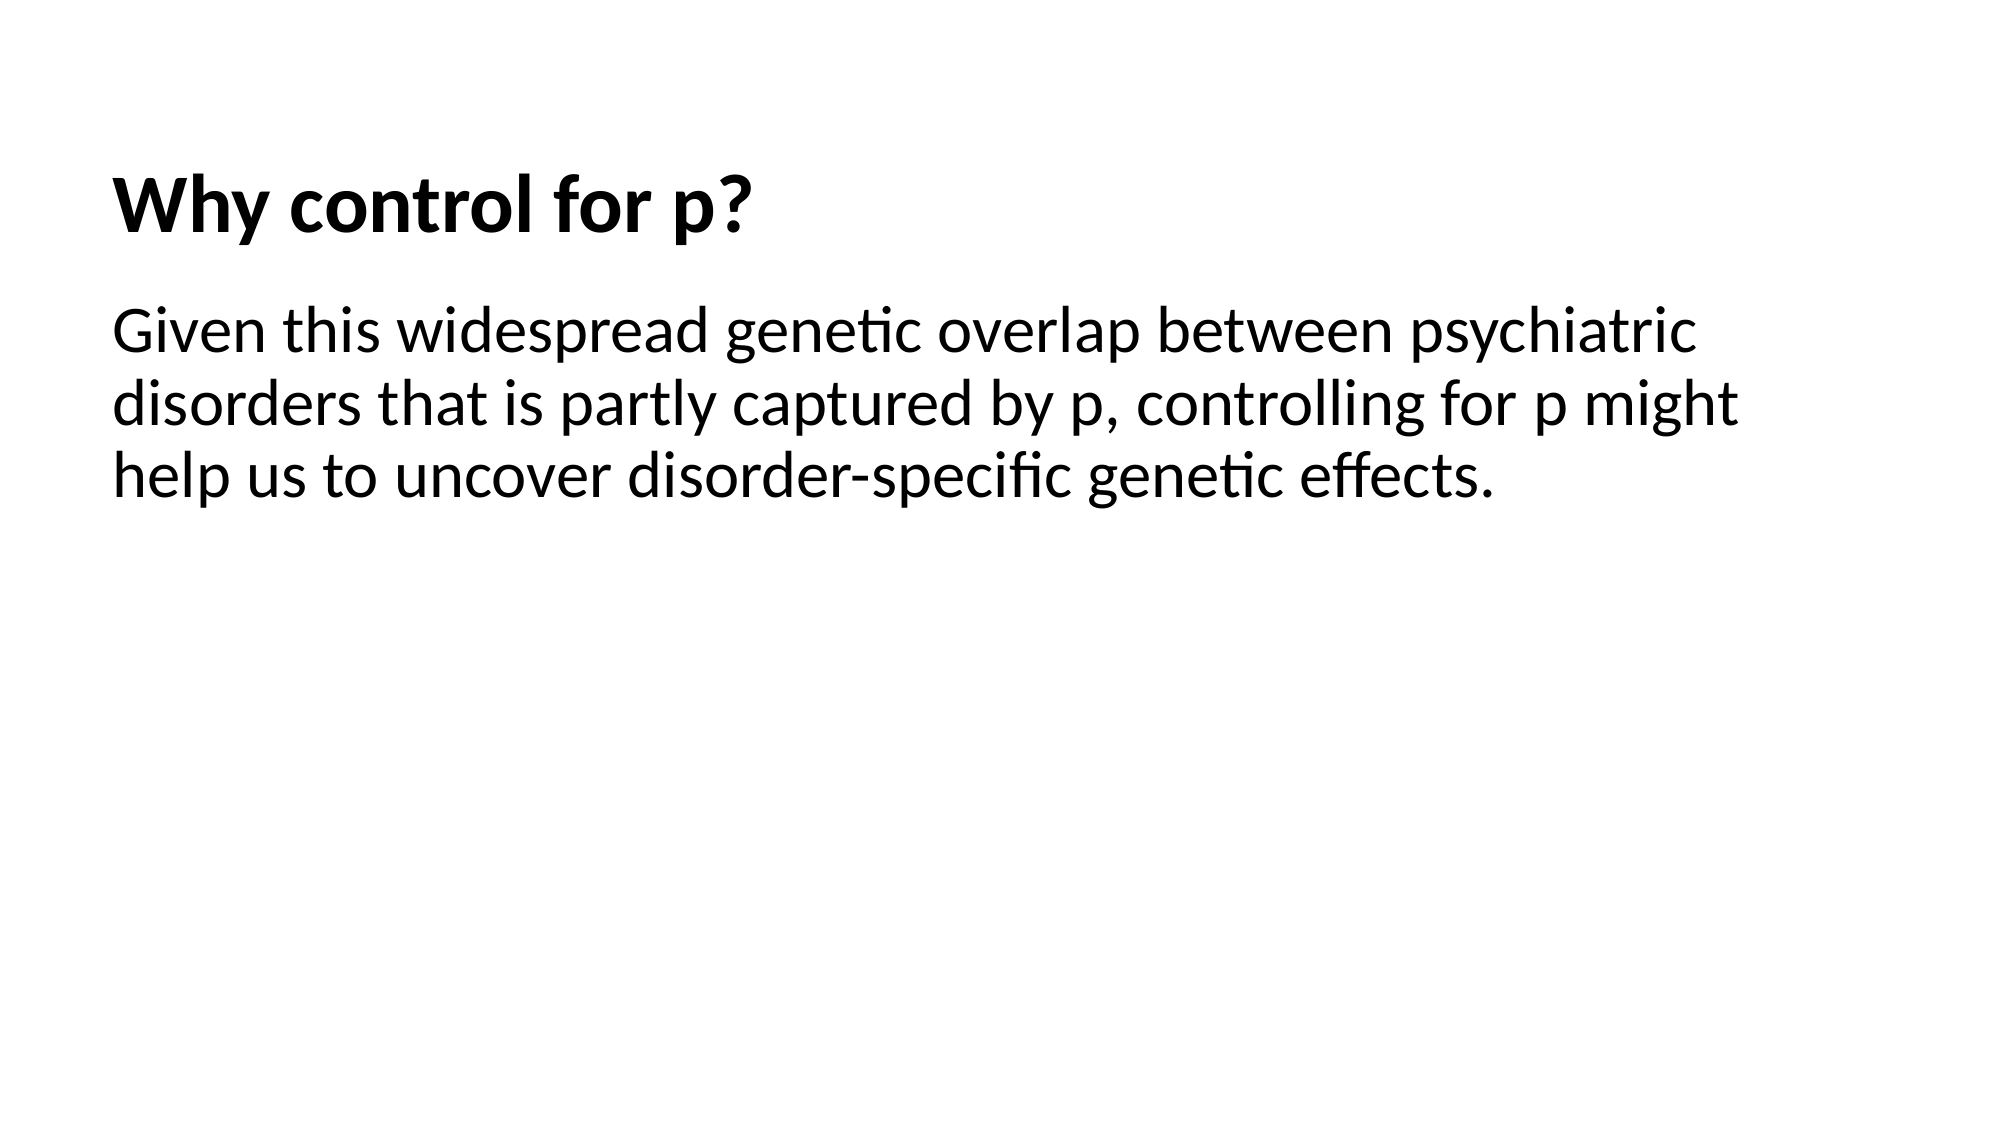

Why control for p?
Given this widespread genetic overlap between psychiatric disorders that is partly captured by p, controlling for p might help us to uncover disorder-specific genetic effects.